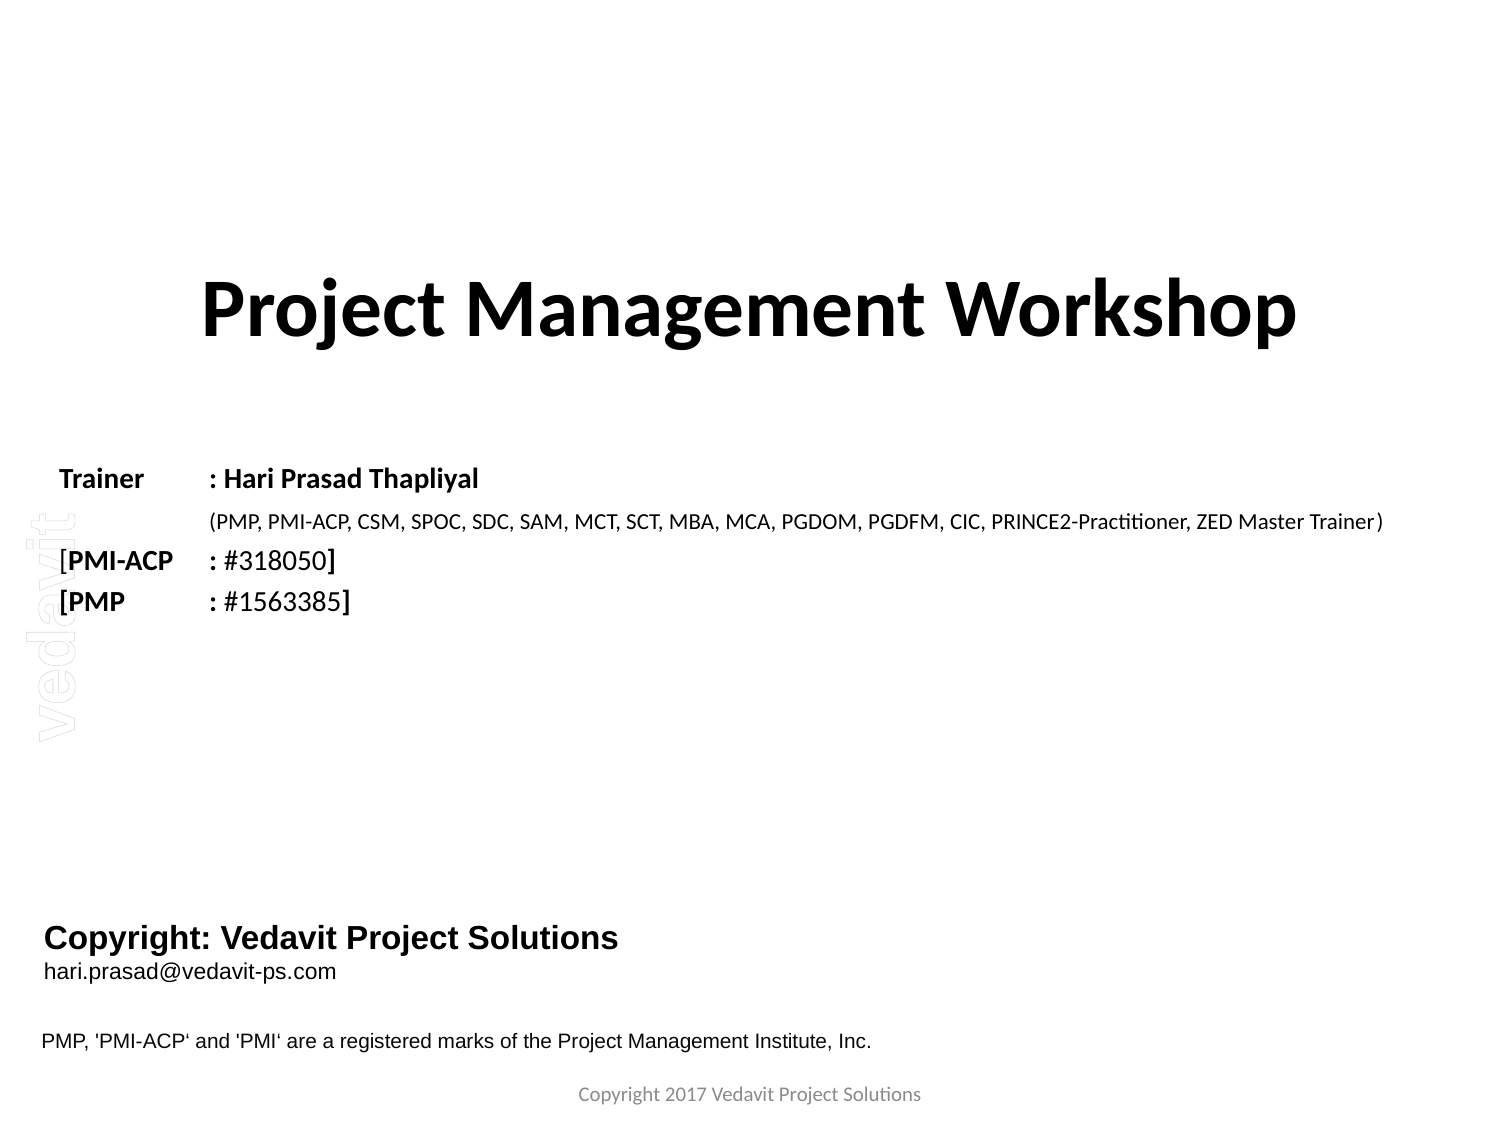

Project Management Workshop
Trainer	: Hari Prasad Thapliyal
	(PMP, PMI-ACP, CSM, SPOC, SDC, SAM, MCT, SCT, MBA, MCA, PGDOM, PGDFM, CIC, PRINCE2-Practitioner, ZED Master Trainer)
[PMI-ACP 	: #318050]
[PMP 	: #1563385]

Copyright: Vedavit Project Solutions
hari.prasad@vedavit-ps.com
PMP, 'PMI-ACP‘ and 'PMI‘ are a registered marks of the Project Management Institute, Inc.
Copyright 2017 Vedavit Project Solutions